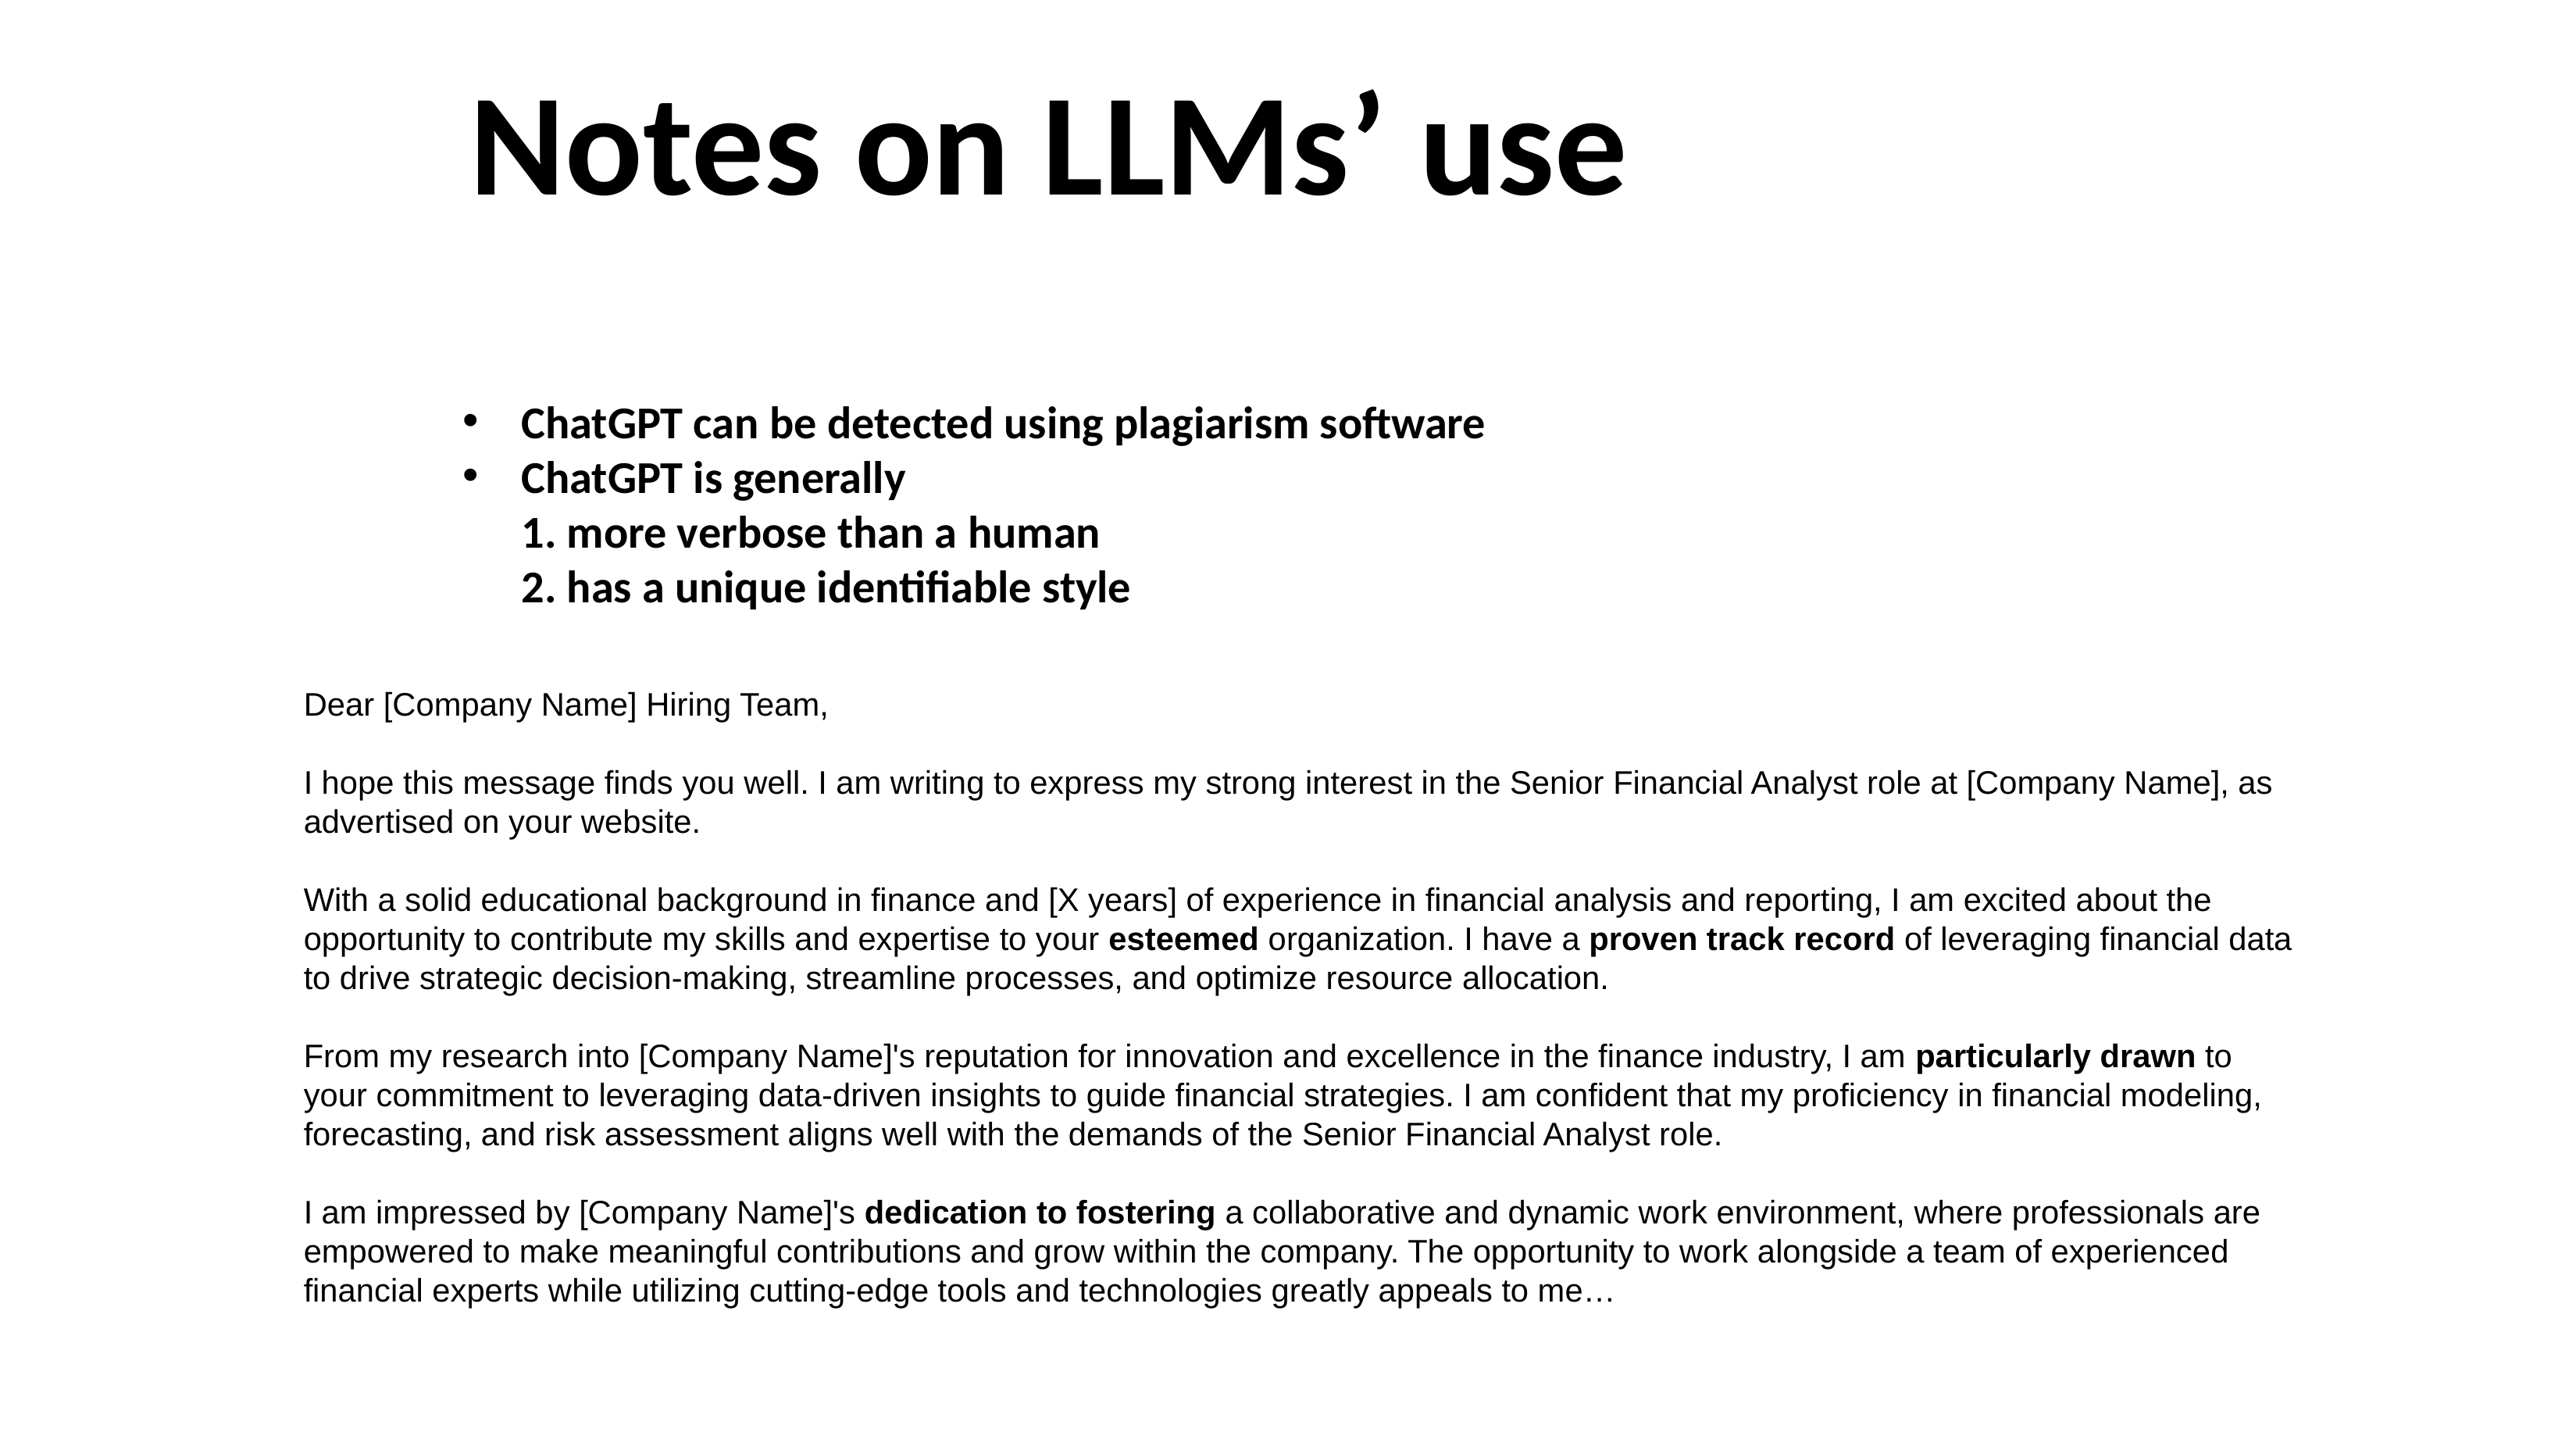

# Notes on LLMs’ use
ChatGPT can be detected using plagiarism software
ChatGPT is generally
1. more verbose than a human
2. has a unique identifiable style
Dear [Company Name] Hiring Team,

I hope this message finds you well. I am writing to express my strong interest in the Senior Financial Analyst role at [Company Name], as advertised on your website.

With a solid educational background in finance and [X years] of experience in financial analysis and reporting, I am excited about the opportunity to contribute my skills and expertise to your esteemed organization. I have a proven track record of leveraging financial data to drive strategic decision-making, streamline processes, and optimize resource allocation.

From my research into [Company Name]'s reputation for innovation and excellence in the finance industry, I am particularly drawn to your commitment to leveraging data-driven insights to guide financial strategies. I am confident that my proficiency in financial modeling, forecasting, and risk assessment aligns well with the demands of the Senior Financial Analyst role.

I am impressed by [Company Name]'s dedication to fostering a collaborative and dynamic work environment, where professionals are empowered to make meaningful contributions and grow within the company. The opportunity to work alongside a team of experienced financial experts while utilizing cutting-edge tools and technologies greatly appeals to me…